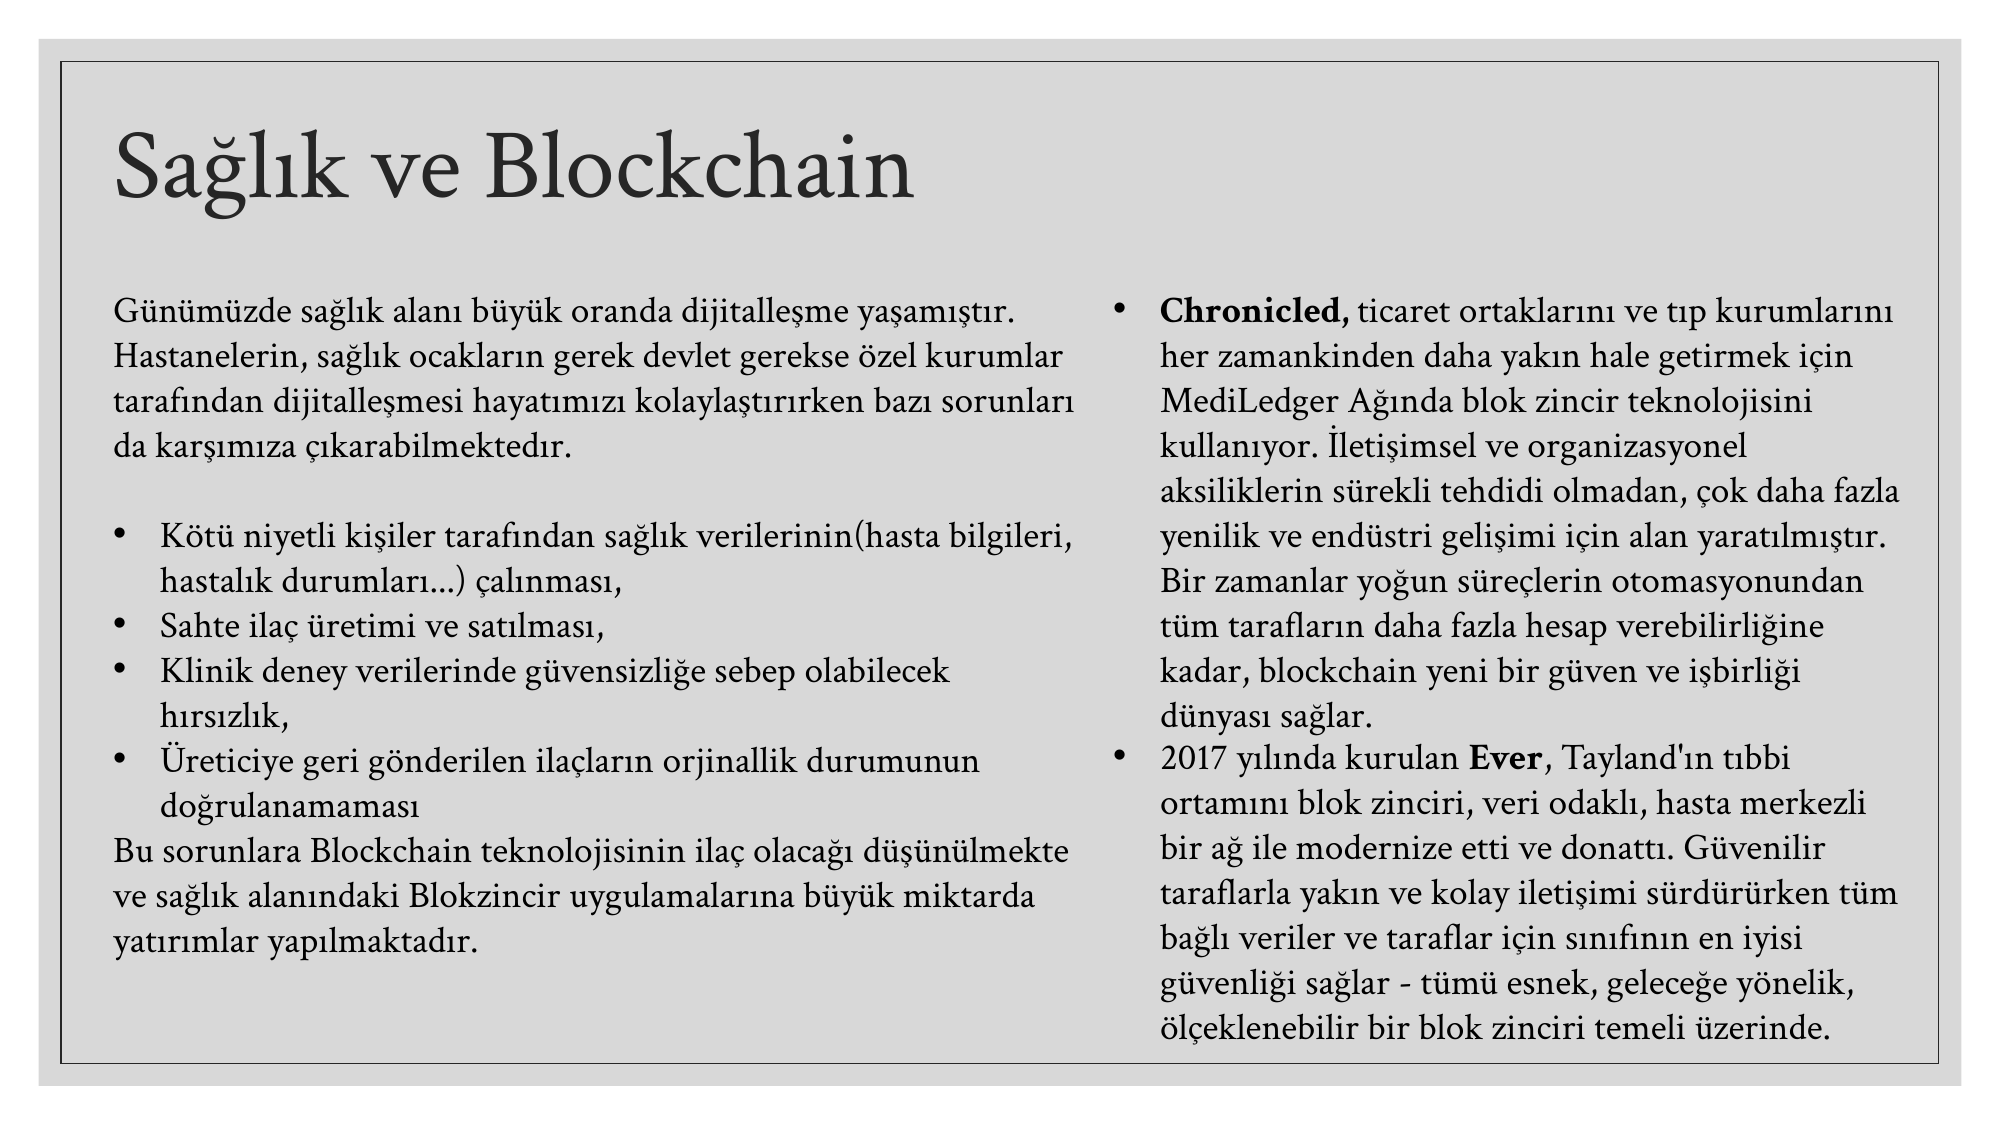

# Sağlık ve Blockchain
Günümüzde sağlık alanı büyük oranda dijitalleşme yaşamıştır. Hastanelerin, sağlık ocakların gerek devlet gerekse özel kurumlar tarafından dijitalleşmesi hayatımızı kolaylaştırırken bazı sorunları da karşımıza çıkarabilmektedır.

Kötü niyetli kişiler tarafından sağlık verilerinin(hasta bilgileri, hastalık durumları...) çalınması,
Sahte ilaç üretimi ve satılması,
Klinik deney verilerinde güvensizliğe sebep olabilecek hırsızlık,
Üreticiye geri gönderilen ilaçların orjinallik durumunun doğrulanamaması
Bu sorunlara Blockchain teknolojisinin ilaç olacağı düşünülmekte ve sağlık alanındaki Blokzincir uygulamalarına büyük miktarda yatırımlar yapılmaktadır.
Chronicled, ticaret ortaklarını ve tıp kurumlarını her zamankinden daha yakın hale getirmek için MediLedger Ağında blok zincir teknolojisini kullanıyor. İletişimsel ve organizasyonel aksiliklerin sürekli tehdidi olmadan, çok daha fazla yenilik ve endüstri gelişimi için alan yaratılmıştır. Bir zamanlar yoğun süreçlerin otomasyonundan tüm tarafların daha fazla hesap verebilirliğine kadar, blockchain yeni bir güven ve işbirliği dünyası sağlar.
2017 yılında kurulan Ever, Tayland'ın tıbbi ortamını blok zinciri, veri odaklı, hasta merkezli bir ağ ile modernize etti ve donattı. Güvenilir taraflarla yakın ve kolay iletişimi sürdürürken tüm bağlı veriler ve taraflar için sınıfının en iyisi güvenliği sağlar - tümü esnek, geleceğe yönelik, ölçeklenebilir bir blok zinciri temeli üzerinde.